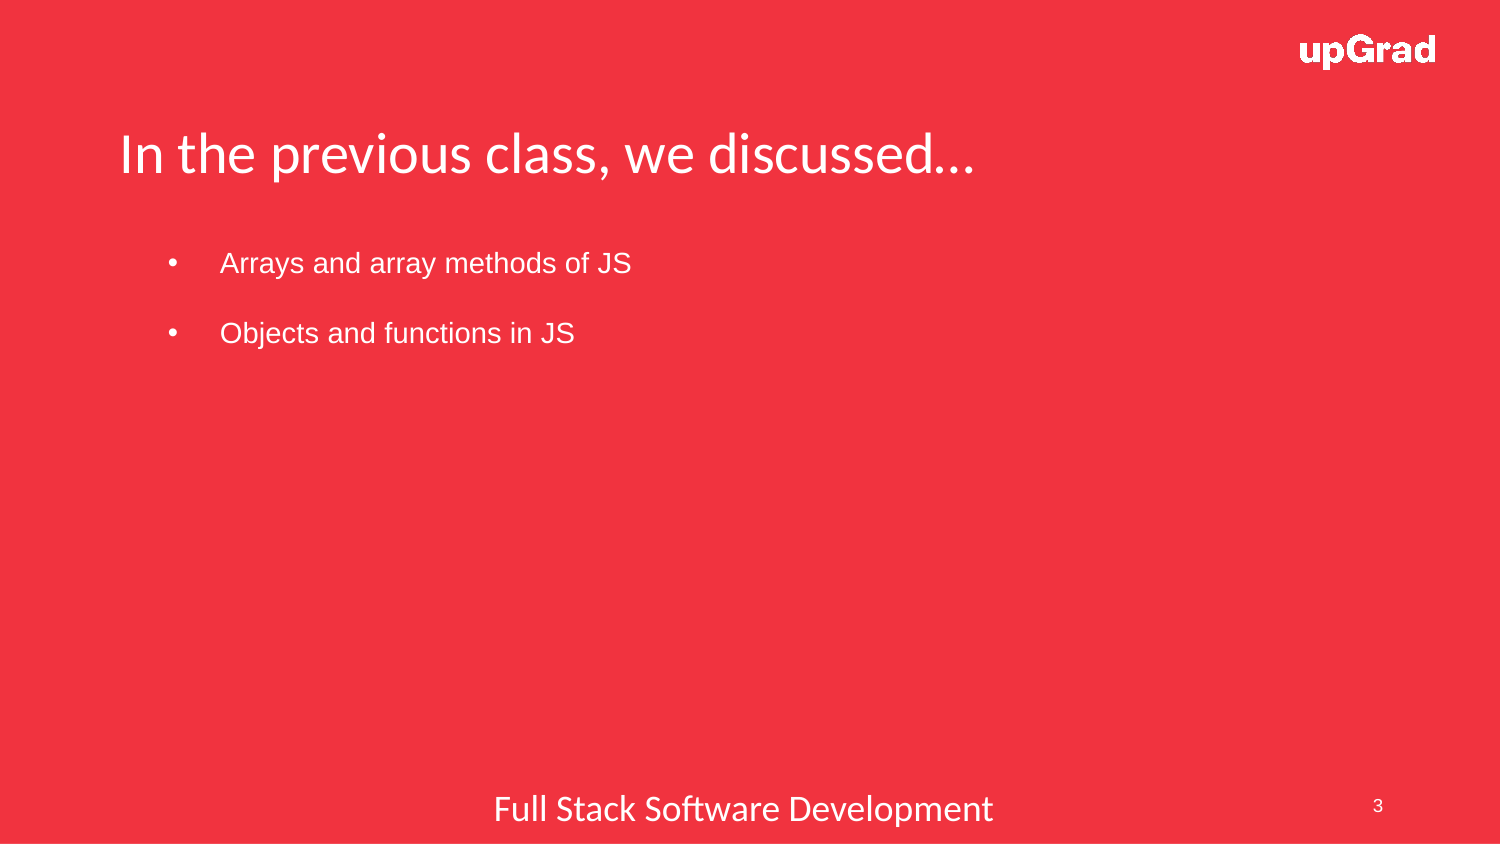

In the previous class, we discussed…
Arrays and array methods of JS

Objects and functions in JS
Full Stack Software Development
3